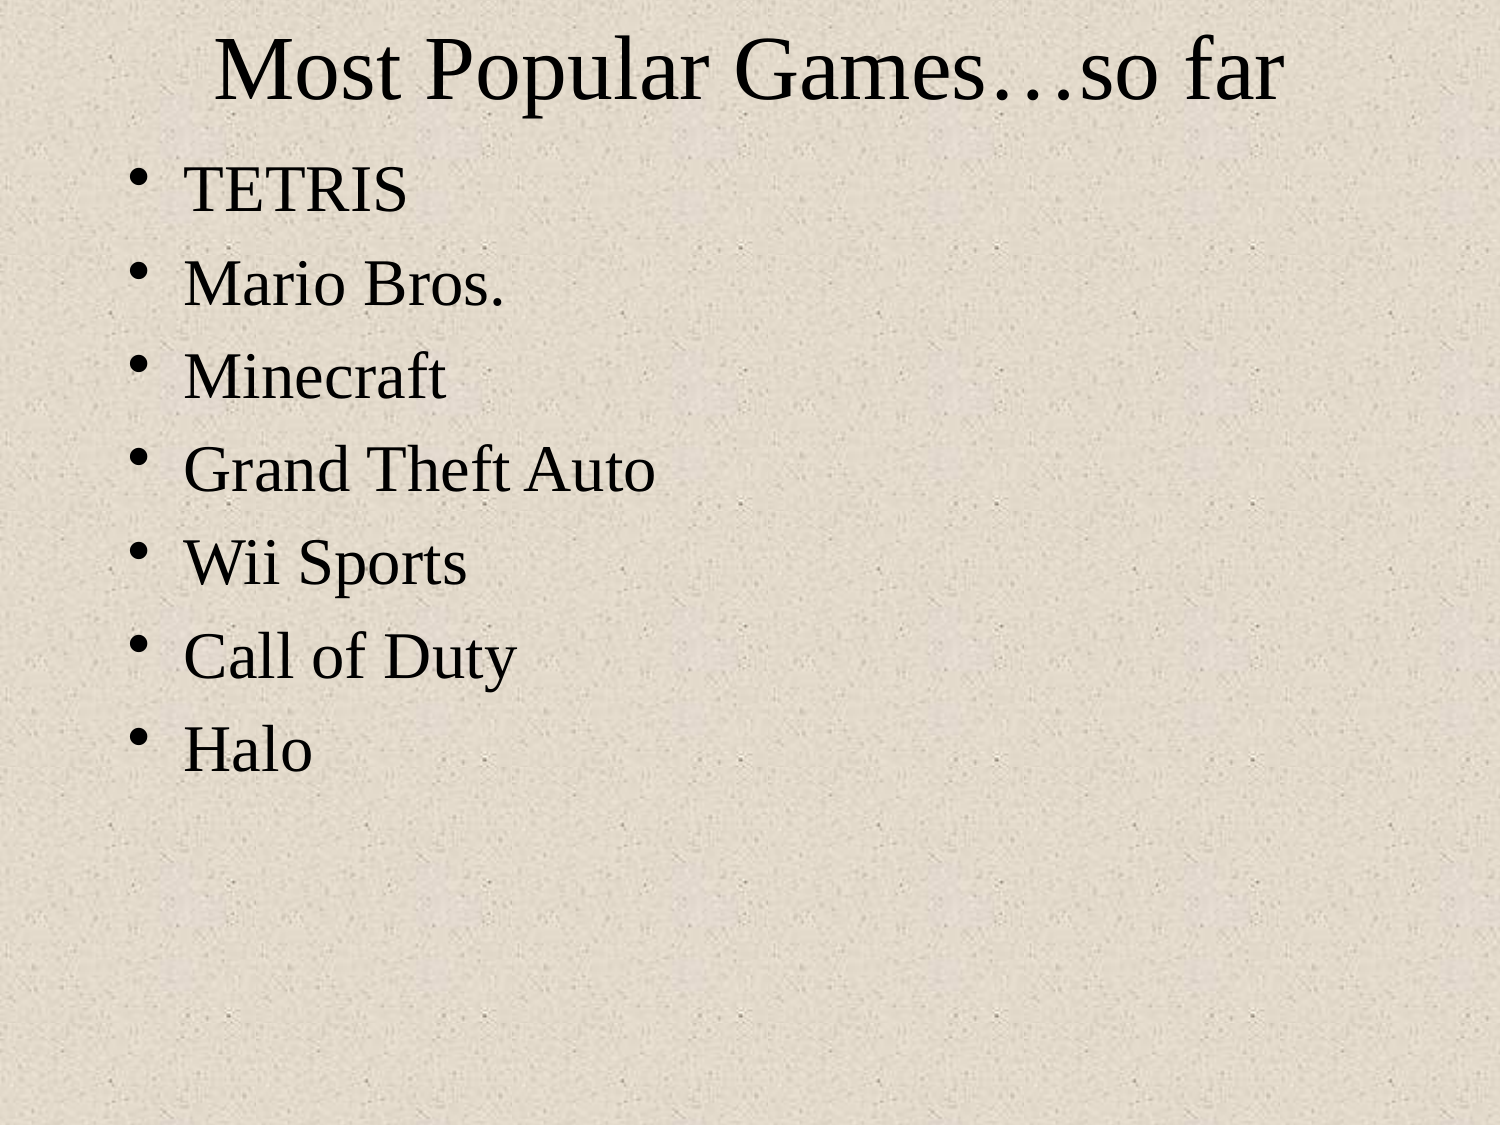

# Most Popular Games…so far
TETRIS
Mario Bros.
Minecraft
Grand Theft Auto
Wii Sports
Call of Duty
Halo